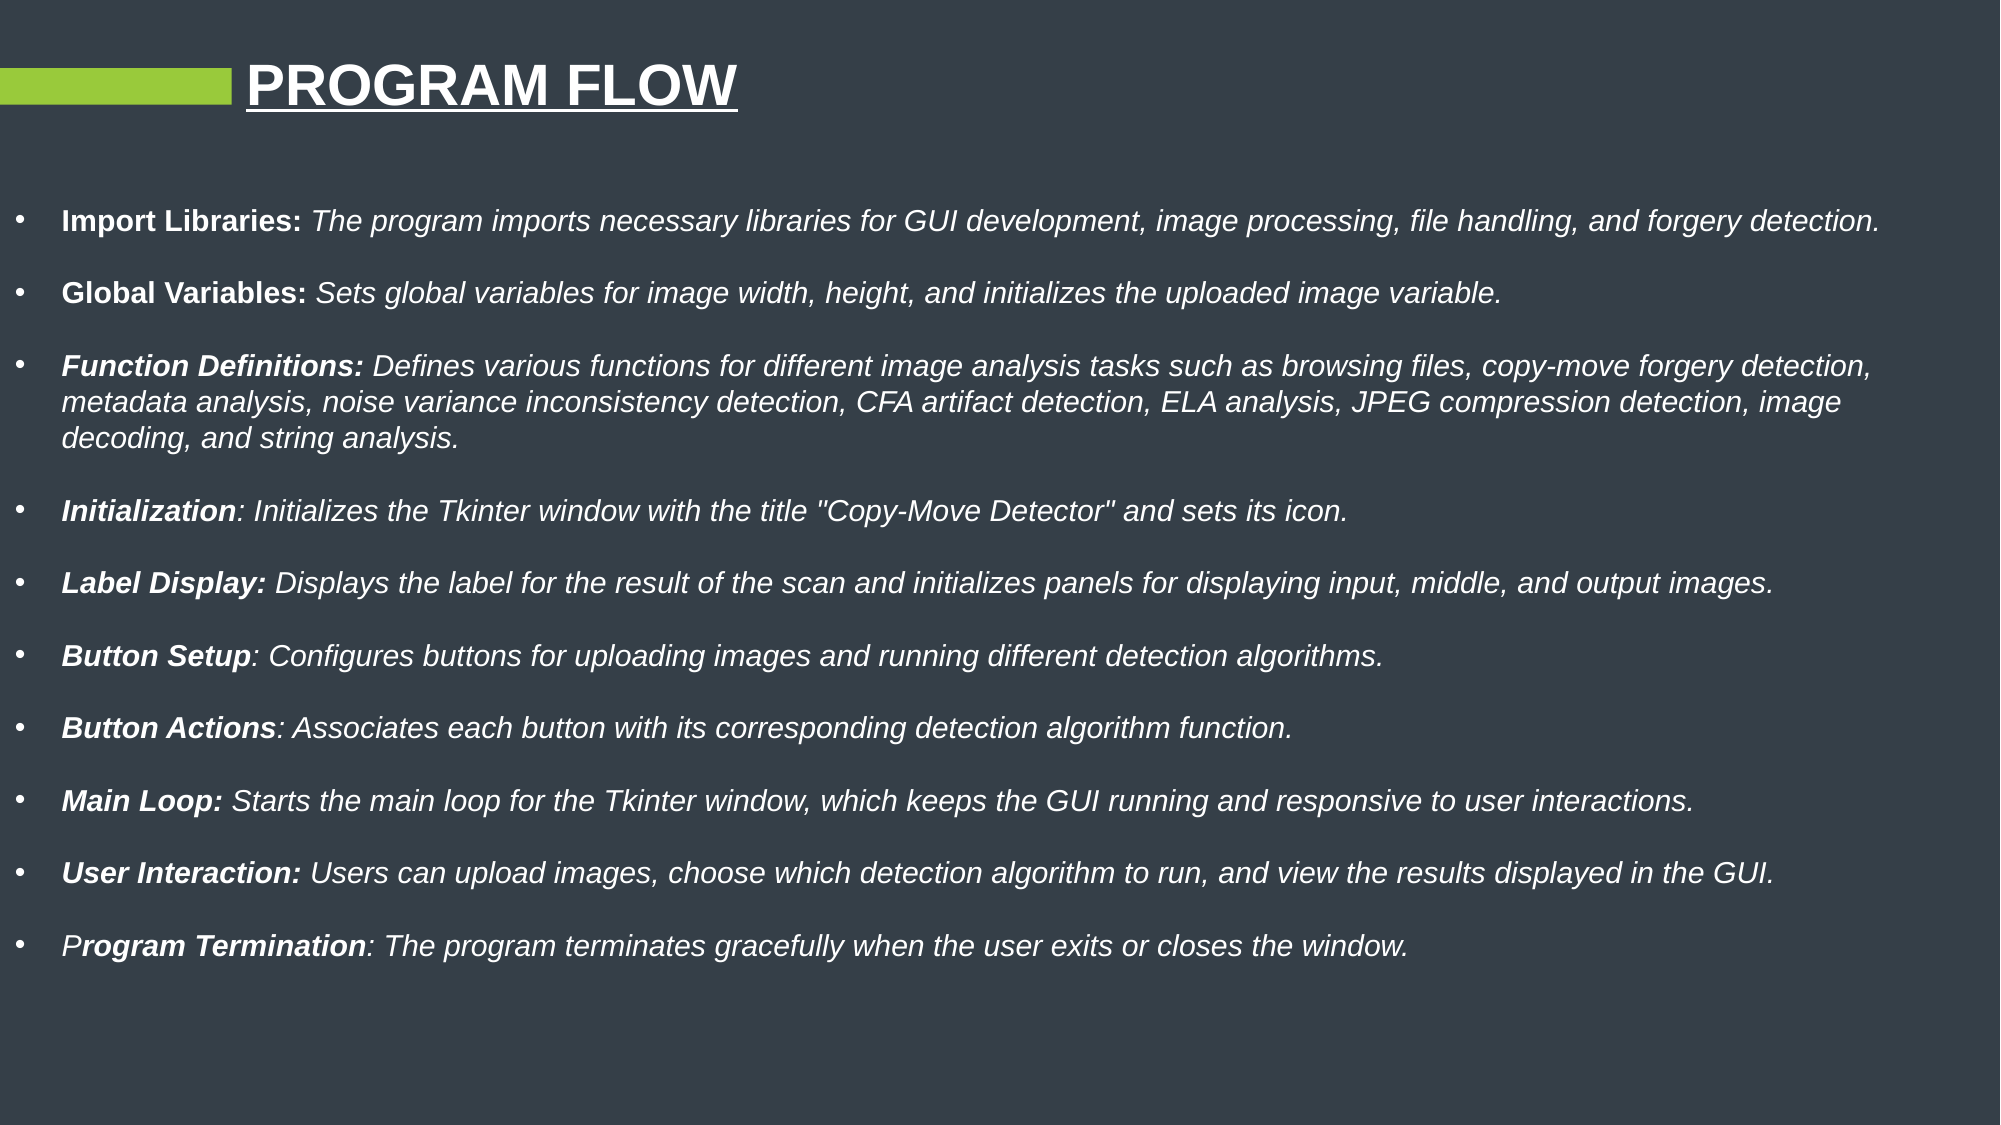

# PROGRAM FLOW

Import Libraries: The program imports necessary libraries for GUI development, image processing, file handling, and forgery detection.

Global Variables: Sets global variables for image width, height, and initializes the uploaded image variable.

Function Definitions: Defines various functions for different image analysis tasks such as browsing files, copy-move forgery detection, metadata analysis, noise variance inconsistency detection, CFA artifact detection, ELA analysis, JPEG compression detection, image decoding, and string analysis.

Initialization: Initializes the Tkinter window with the title "Copy-Move Detector" and sets its icon.

Label Display: Displays the label for the result of the scan and initializes panels for displaying input, middle, and output images.

Button Setup: Configures buttons for uploading images and running different detection algorithms.

Button Actions: Associates each button with its corresponding detection algorithm function.

Main Loop: Starts the main loop for the Tkinter window, which keeps the GUI running and responsive to user interactions.

User Interaction: Users can upload images, choose which detection algorithm to run, and view the results displayed in the GUI.

Program Termination: The program terminates gracefully when the user exits or closes the window.